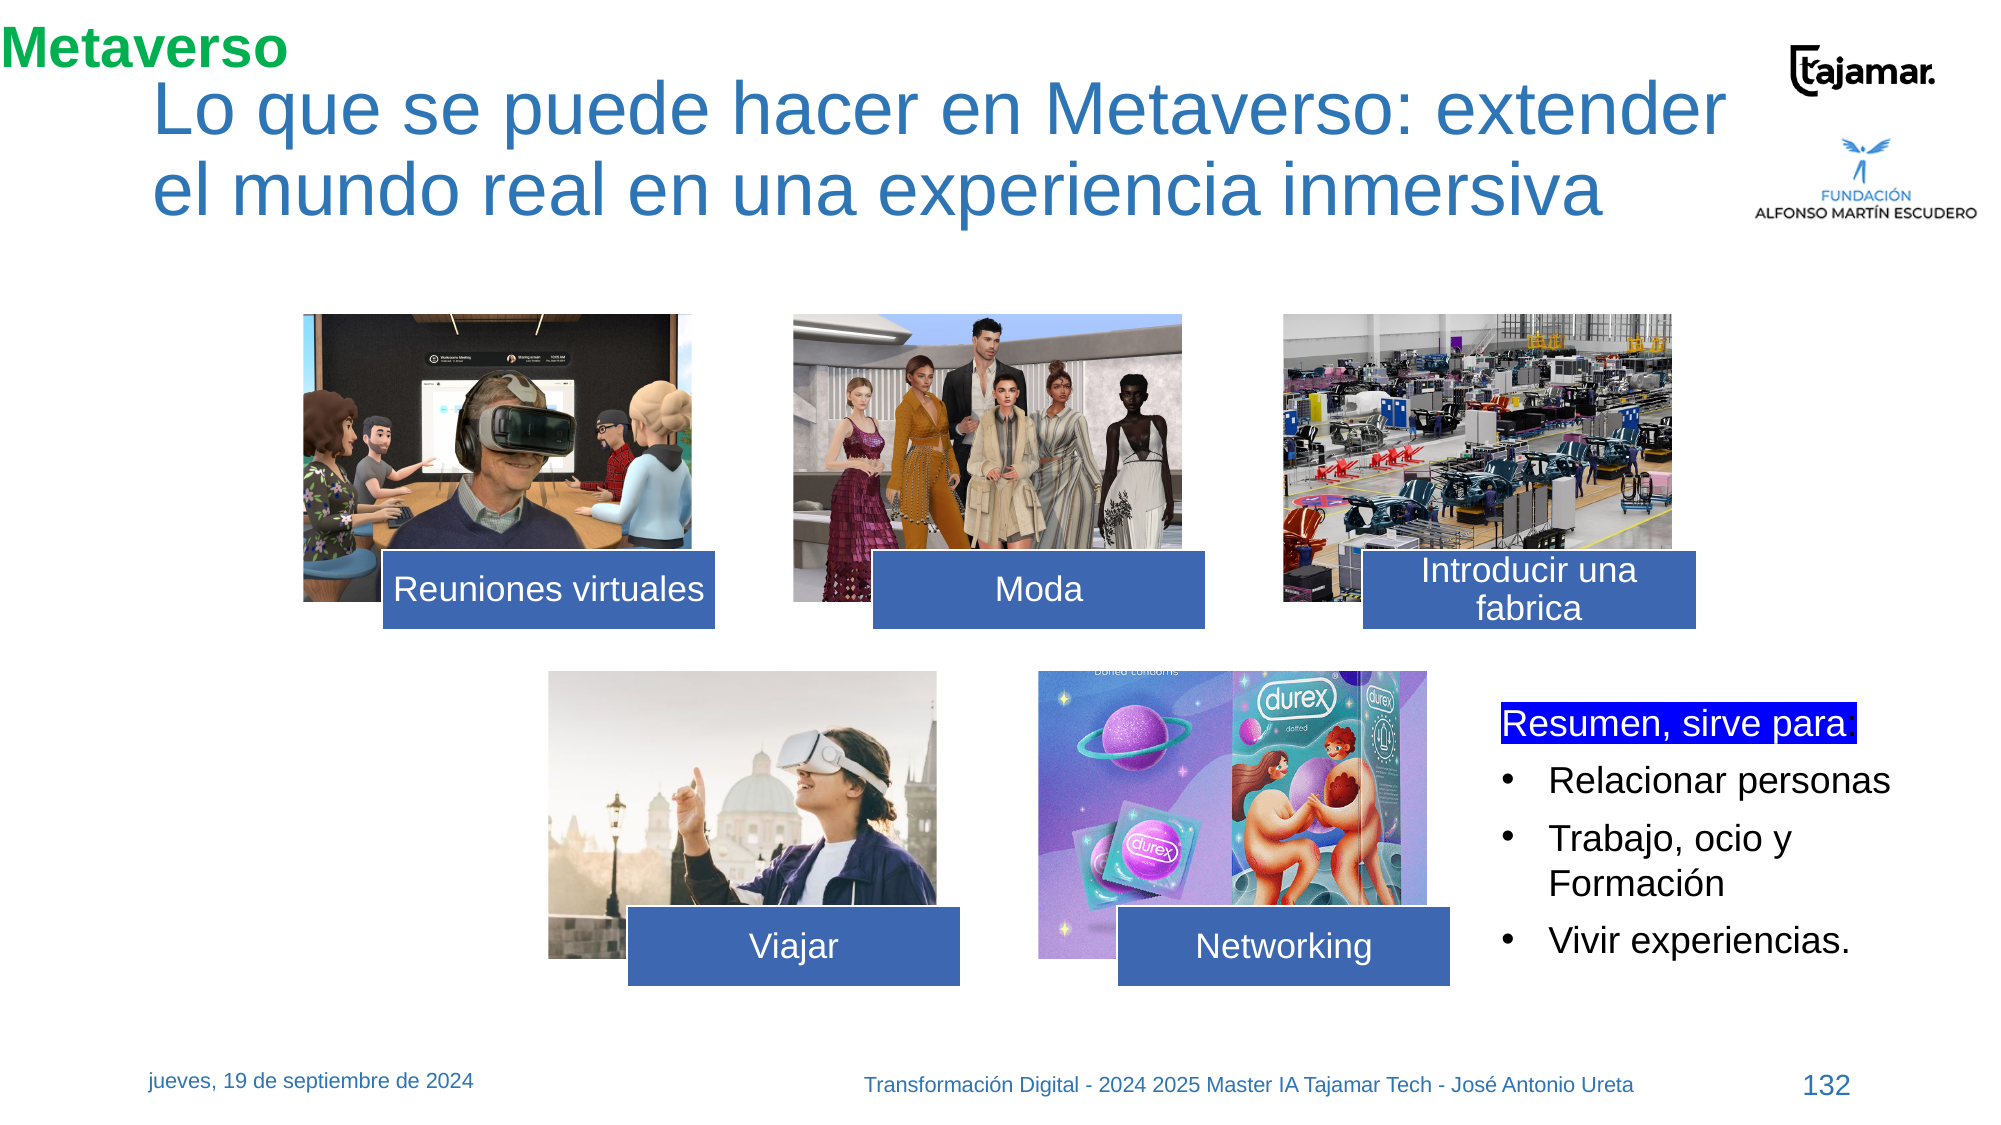

Metaverso
# Lo que se puede hacer en Metaverso: extender el mundo real en una experiencia inmersiva
Reuniones virtuales
Moda
Introducir una fabrica
Viajar
Networking
Resumen, sirve para:
Relacionar personas
Trabajo, ocio y Formación
Vivir experiencias.
jueves, 19 de septiembre de 2024
Transformación Digital - 2024 2025 Master IA Tajamar Tech - José Antonio Ureta
132